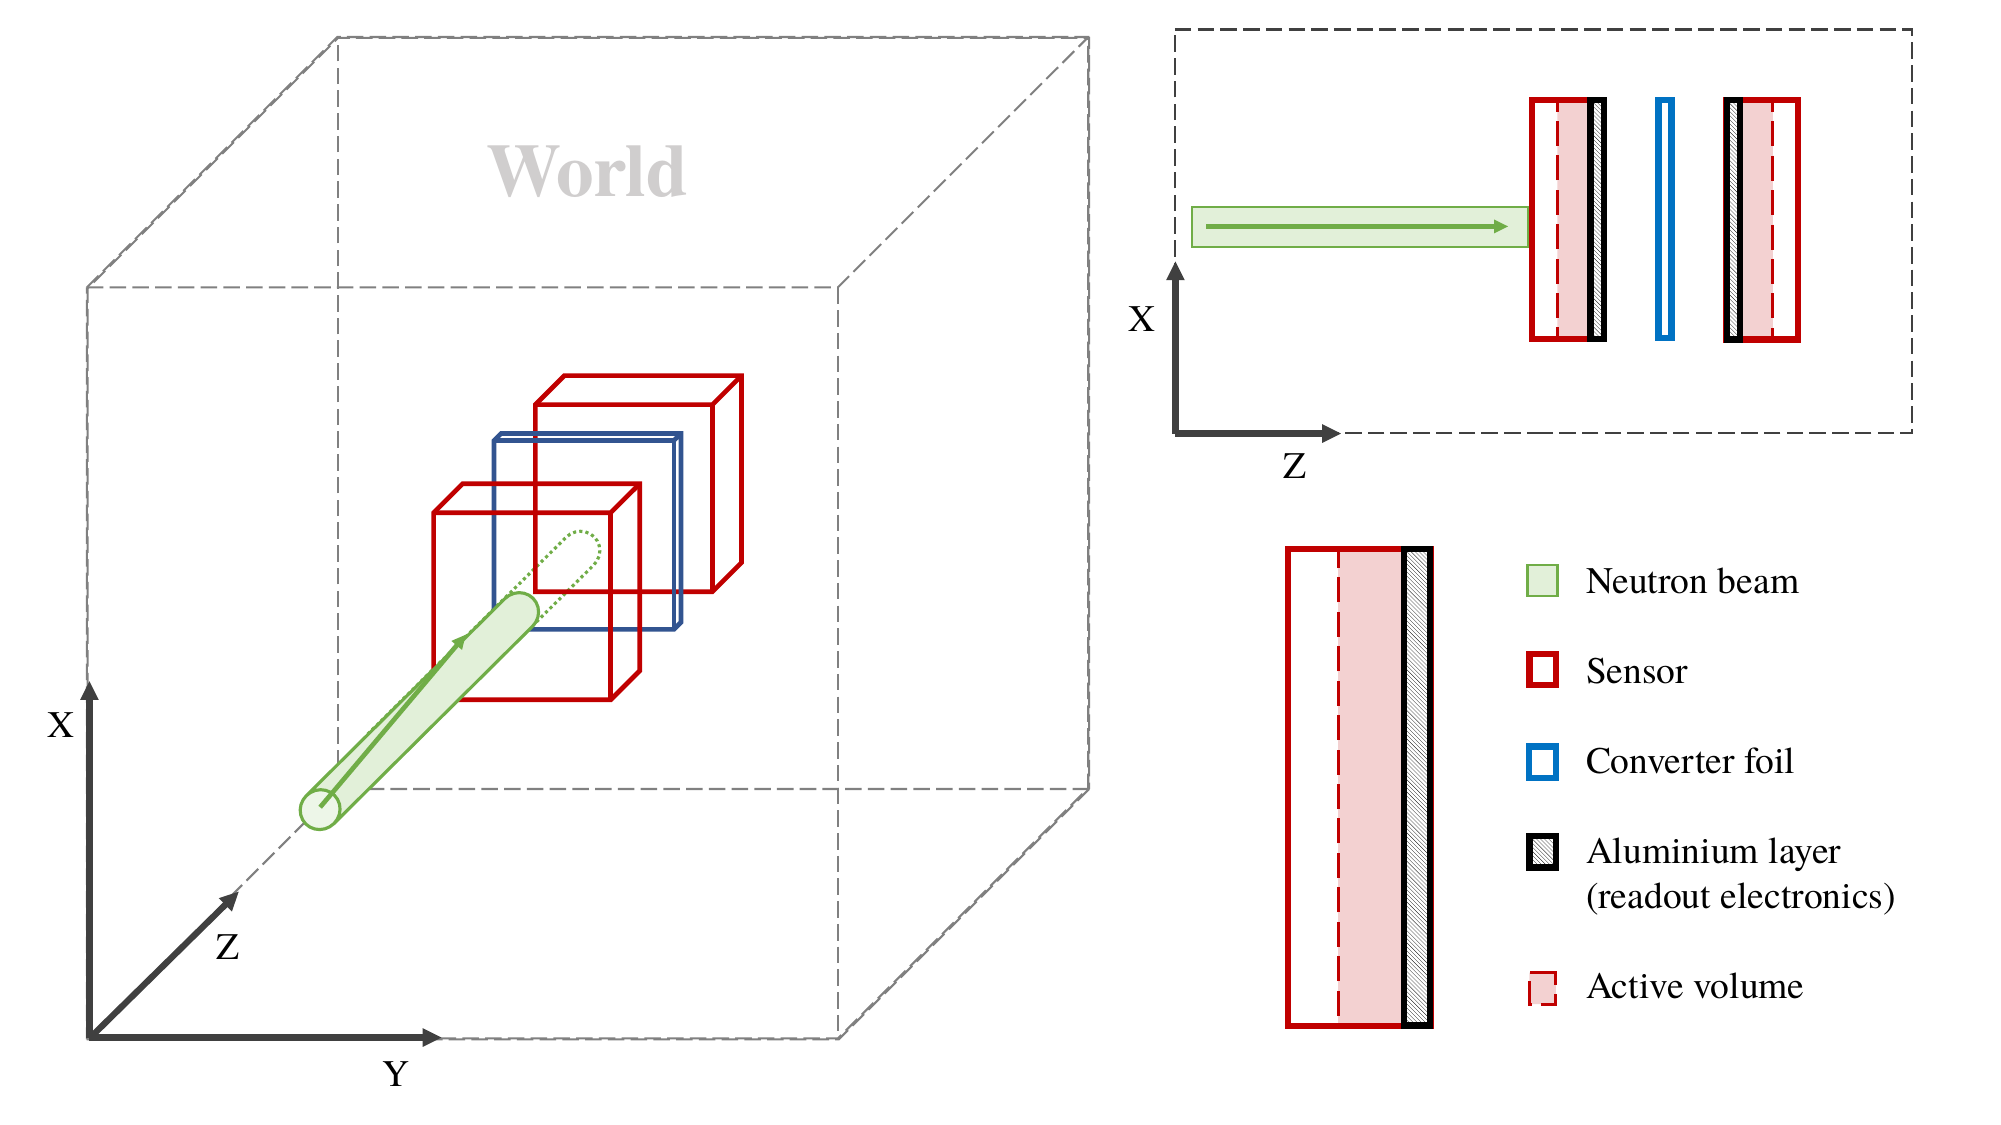

World

X

Z

Neutron beam

Sensor

Converter foil

Aluminium layer
(readout electronics)

Active volume

X
Z
Y